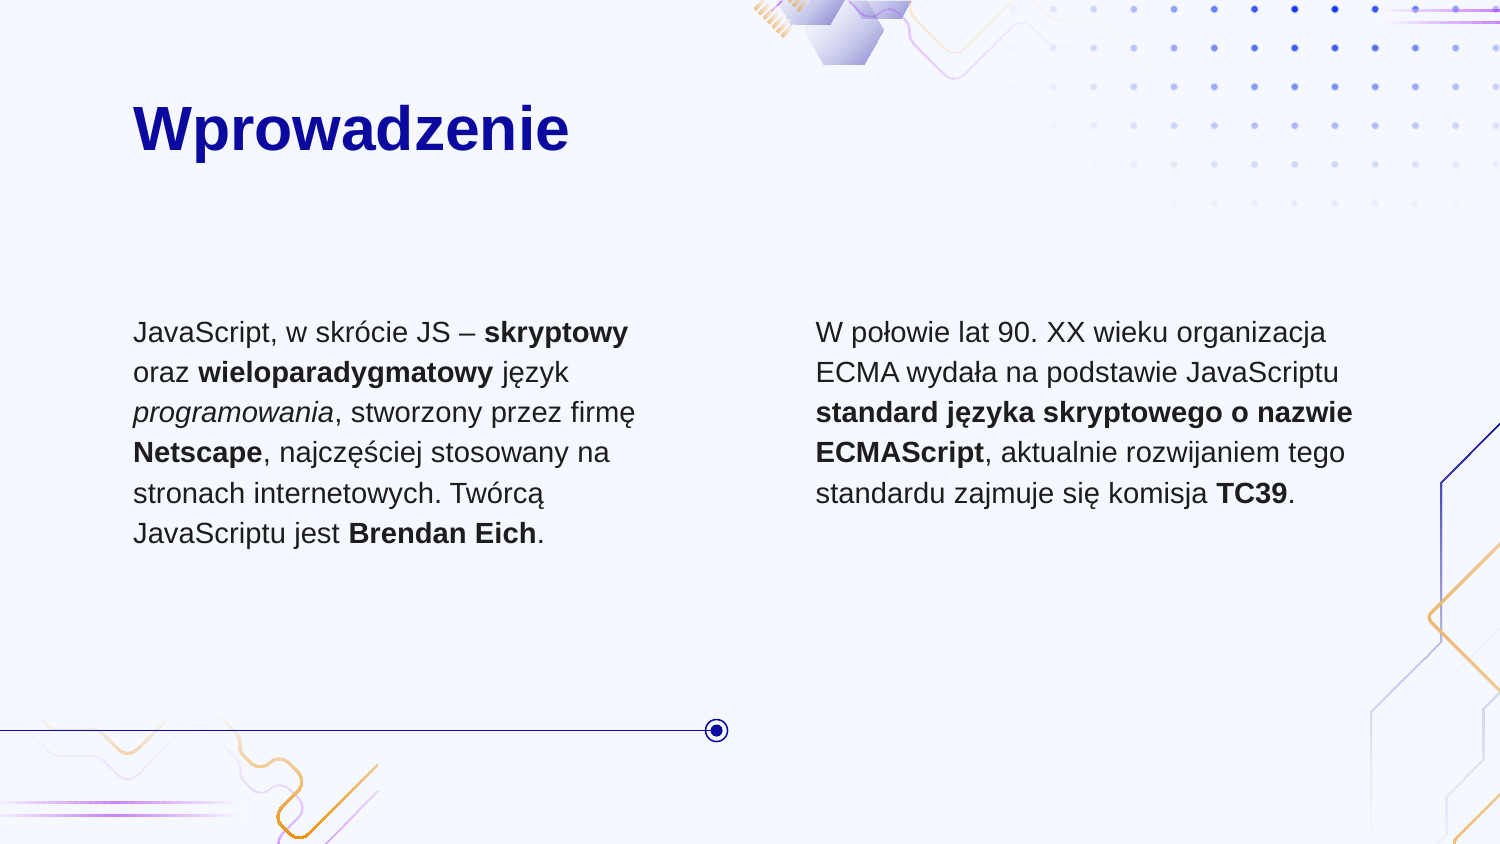

# Wprowadzenie
JavaScript, w skrócie JS – skryptowy oraz wieloparadygmatowy język programowania, stworzony przez firmę Netscape, najczęściej stosowany na stronach internetowych. Twórcą JavaScriptu jest Brendan Eich.
W połowie lat 90. XX wieku organizacja ECMA wydała na podstawie JavaScriptu standard języka skryptowego o nazwie ECMAScript, aktualnie rozwijaniem tego standardu zajmuje się komisja TC39.